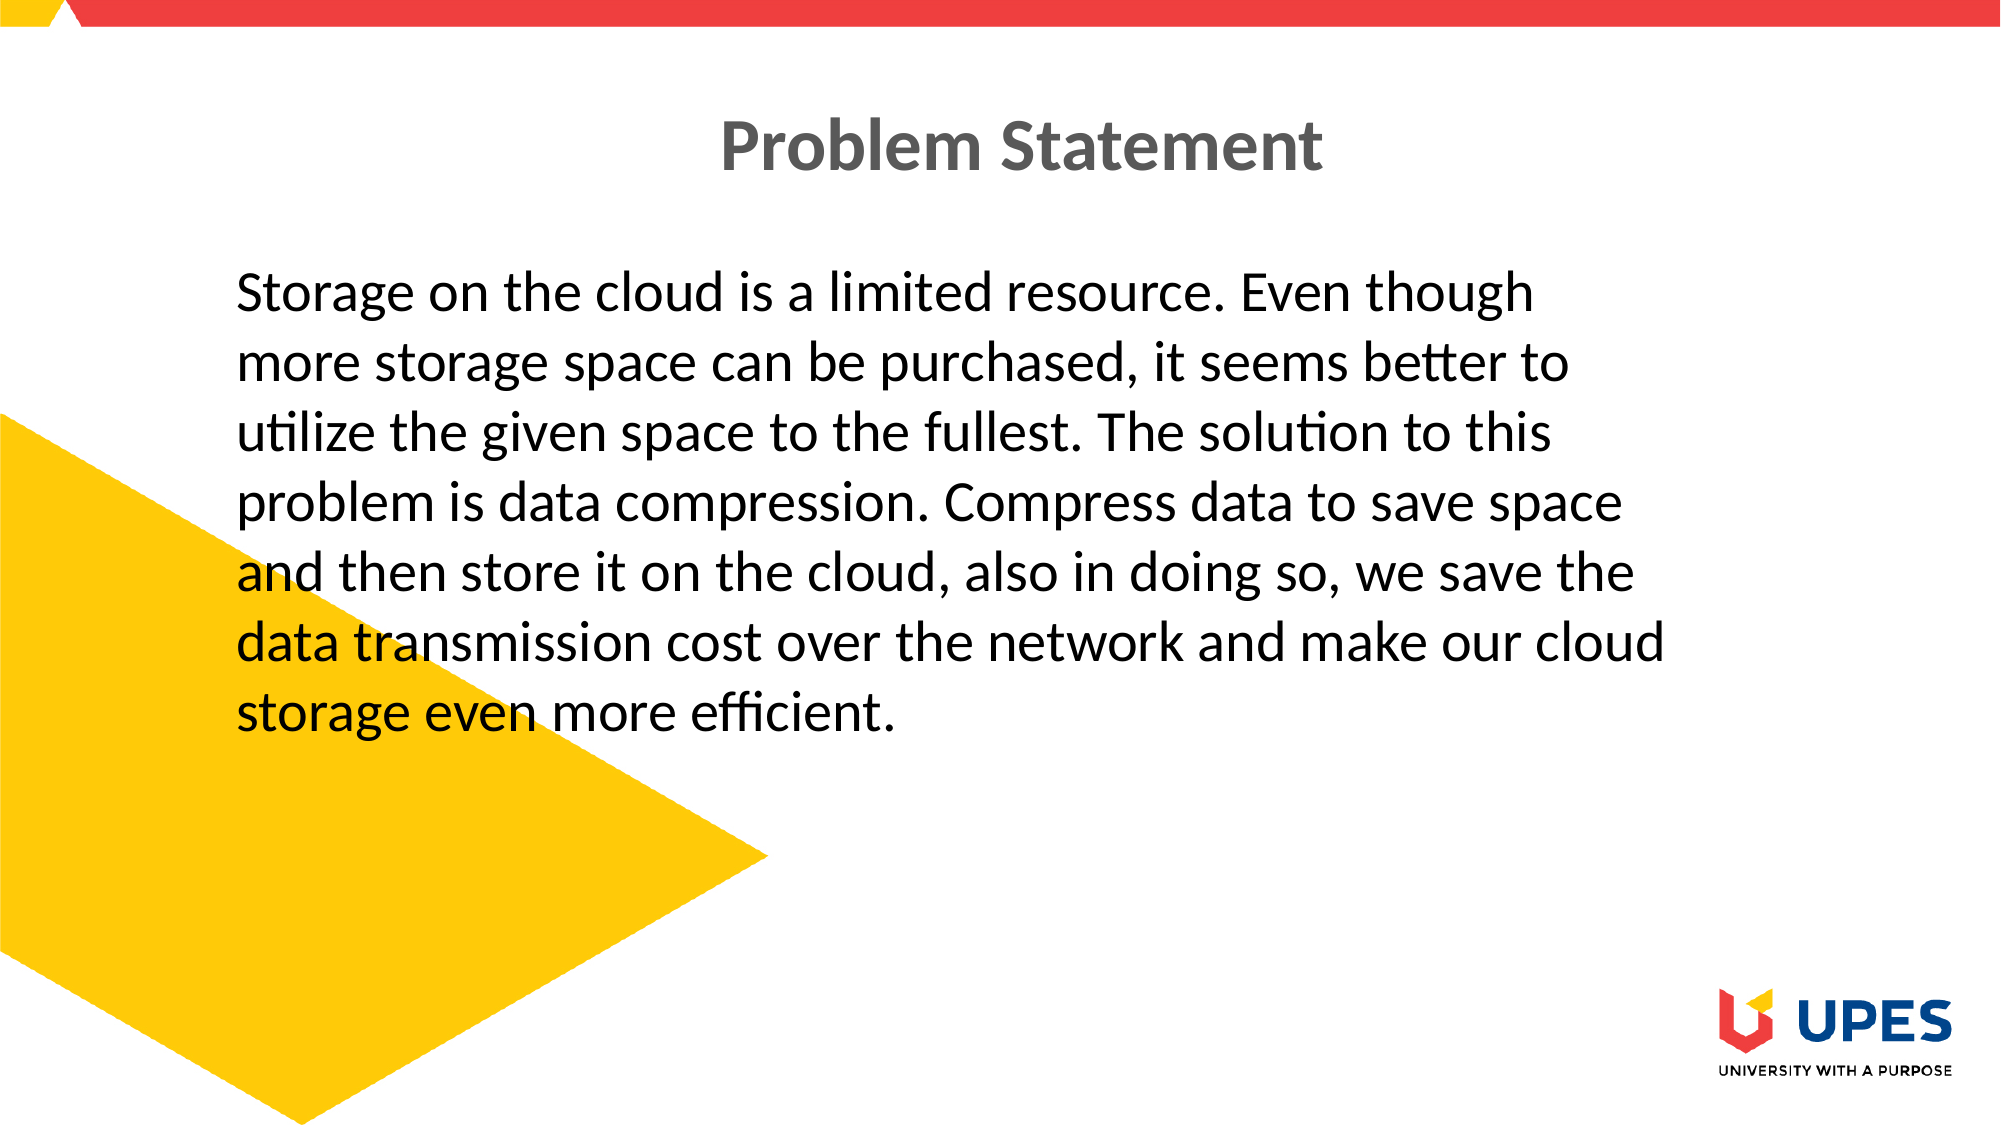

Problem Statement
Storage on the cloud is a limited resource. Even though more storage space can be purchased, it seems better to utilize the given space to the fullest. The solution to this problem is data compression. Compress data to save space and then store it on the cloud, also in doing so, we save the data transmission cost over the network and make our cloud storage even more efficient.